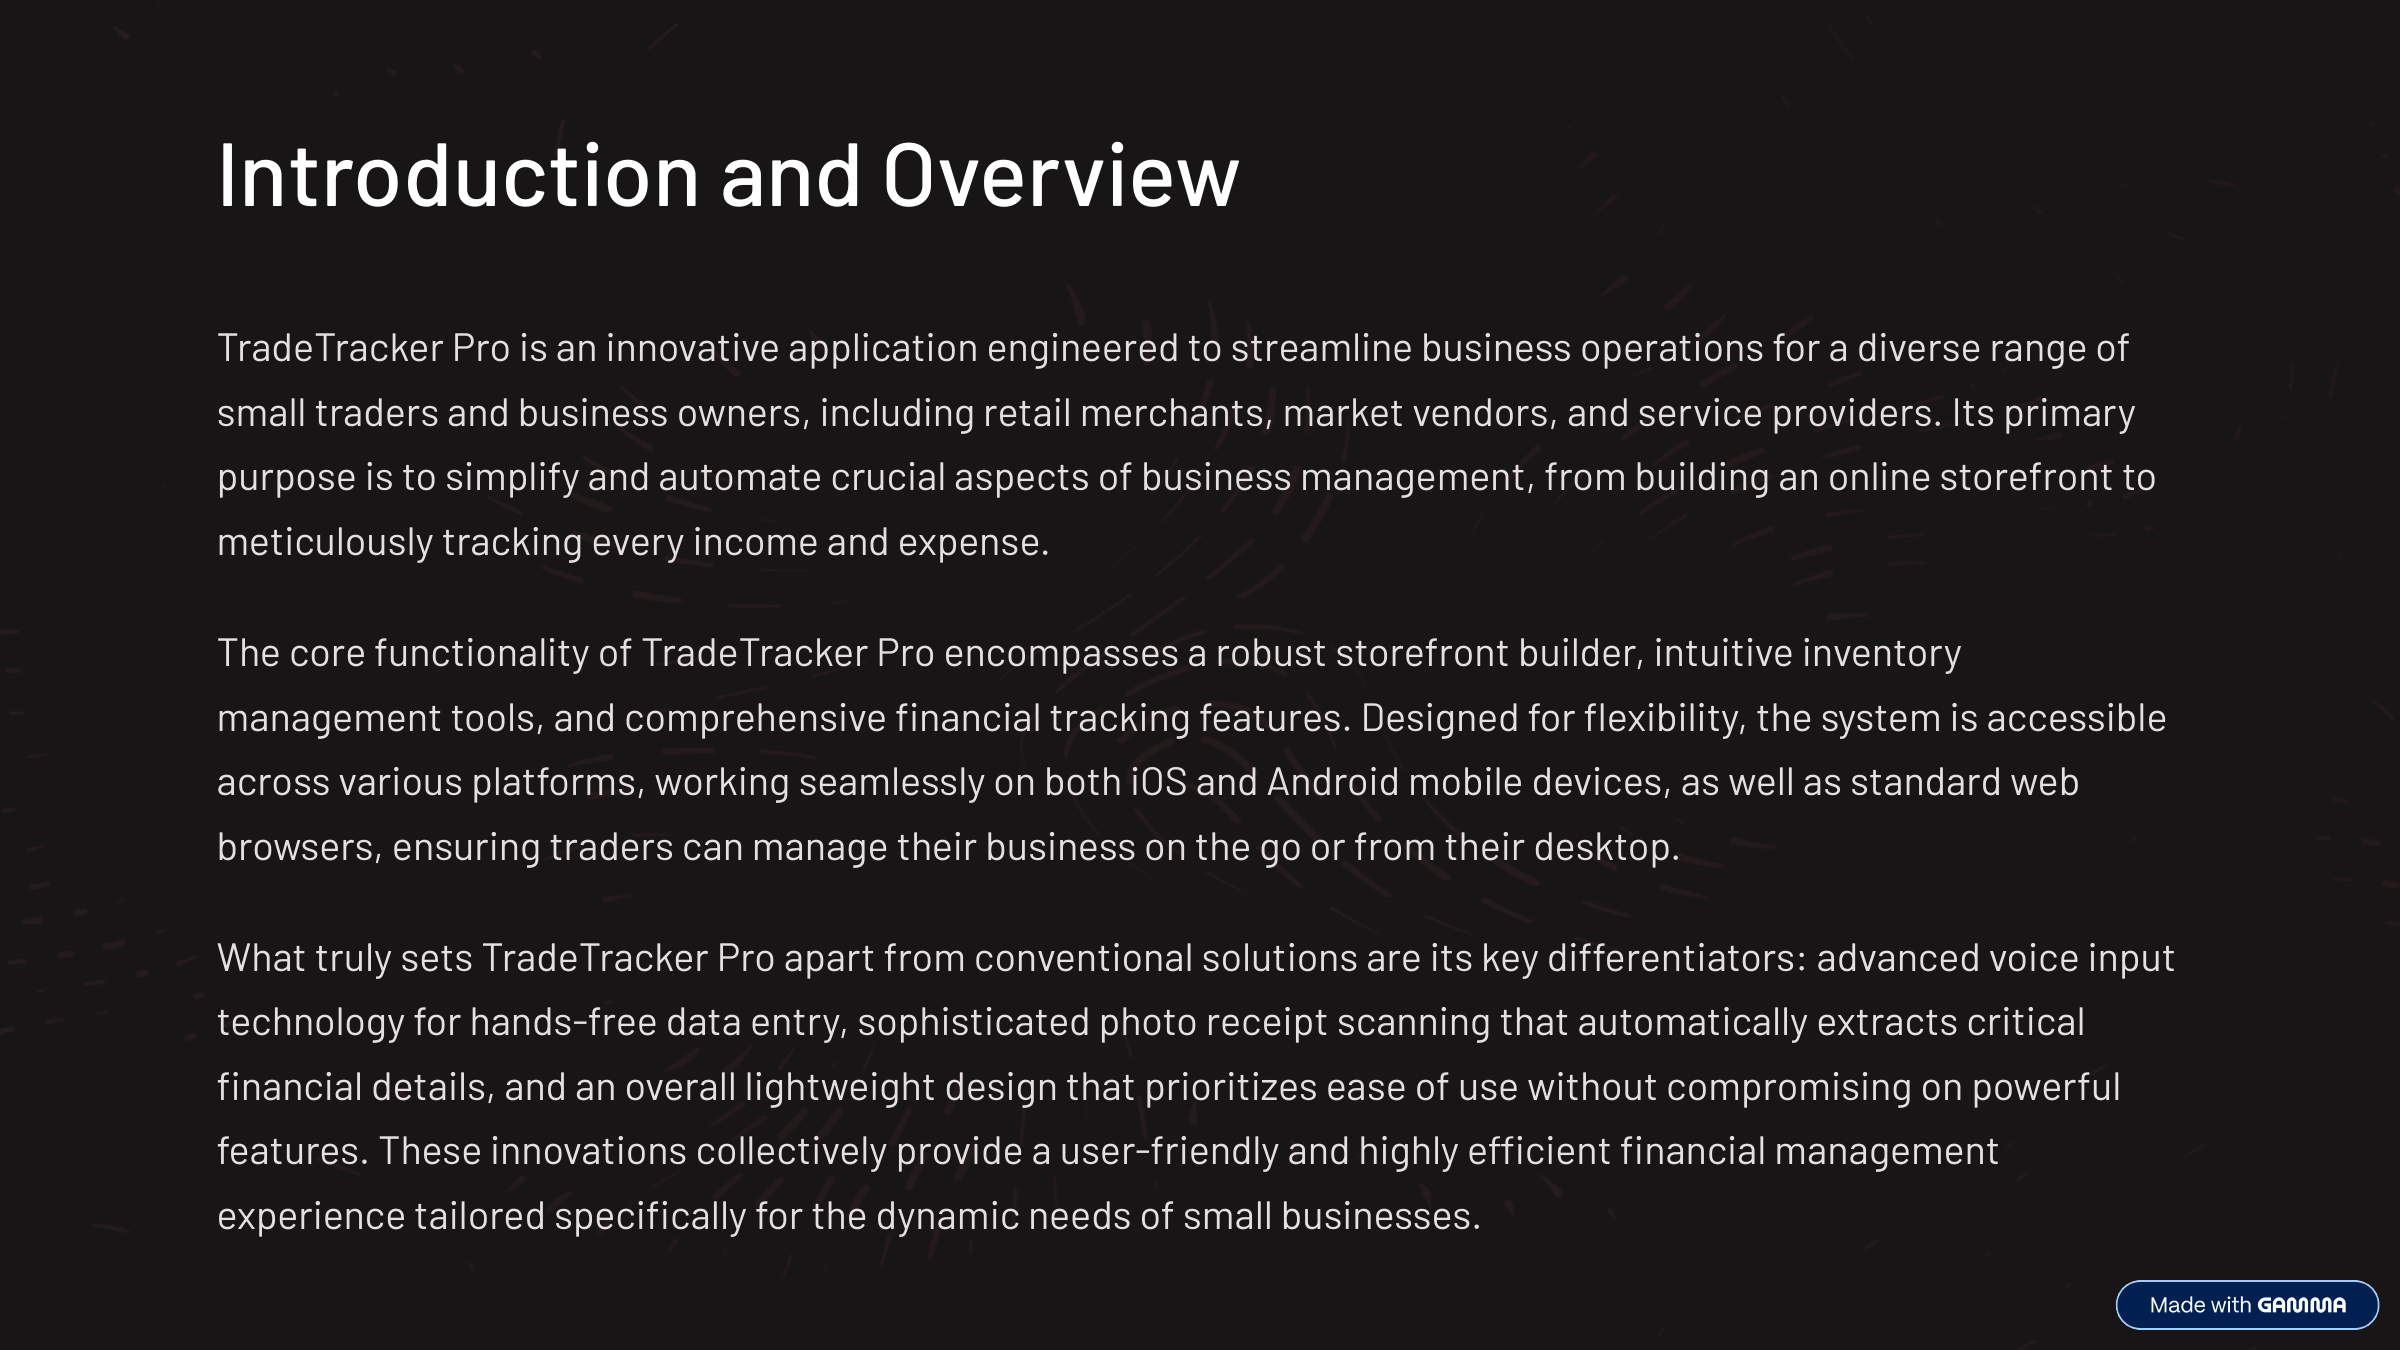

Introduction and Overview
TradeTracker Pro is an innovative application engineered to streamline business operations for a diverse range of small traders and business owners, including retail merchants, market vendors, and service providers. Its primary purpose is to simplify and automate crucial aspects of business management, from building an online storefront to meticulously tracking every income and expense.
The core functionality of TradeTracker Pro encompasses a robust storefront builder, intuitive inventory management tools, and comprehensive financial tracking features. Designed for flexibility, the system is accessible across various platforms, working seamlessly on both iOS and Android mobile devices, as well as standard web browsers, ensuring traders can manage their business on the go or from their desktop.
What truly sets TradeTracker Pro apart from conventional solutions are its key differentiators: advanced voice input technology for hands-free data entry, sophisticated photo receipt scanning that automatically extracts critical financial details, and an overall lightweight design that prioritizes ease of use without compromising on powerful features. These innovations collectively provide a user-friendly and highly efficient financial management experience tailored specifically for the dynamic needs of small businesses.